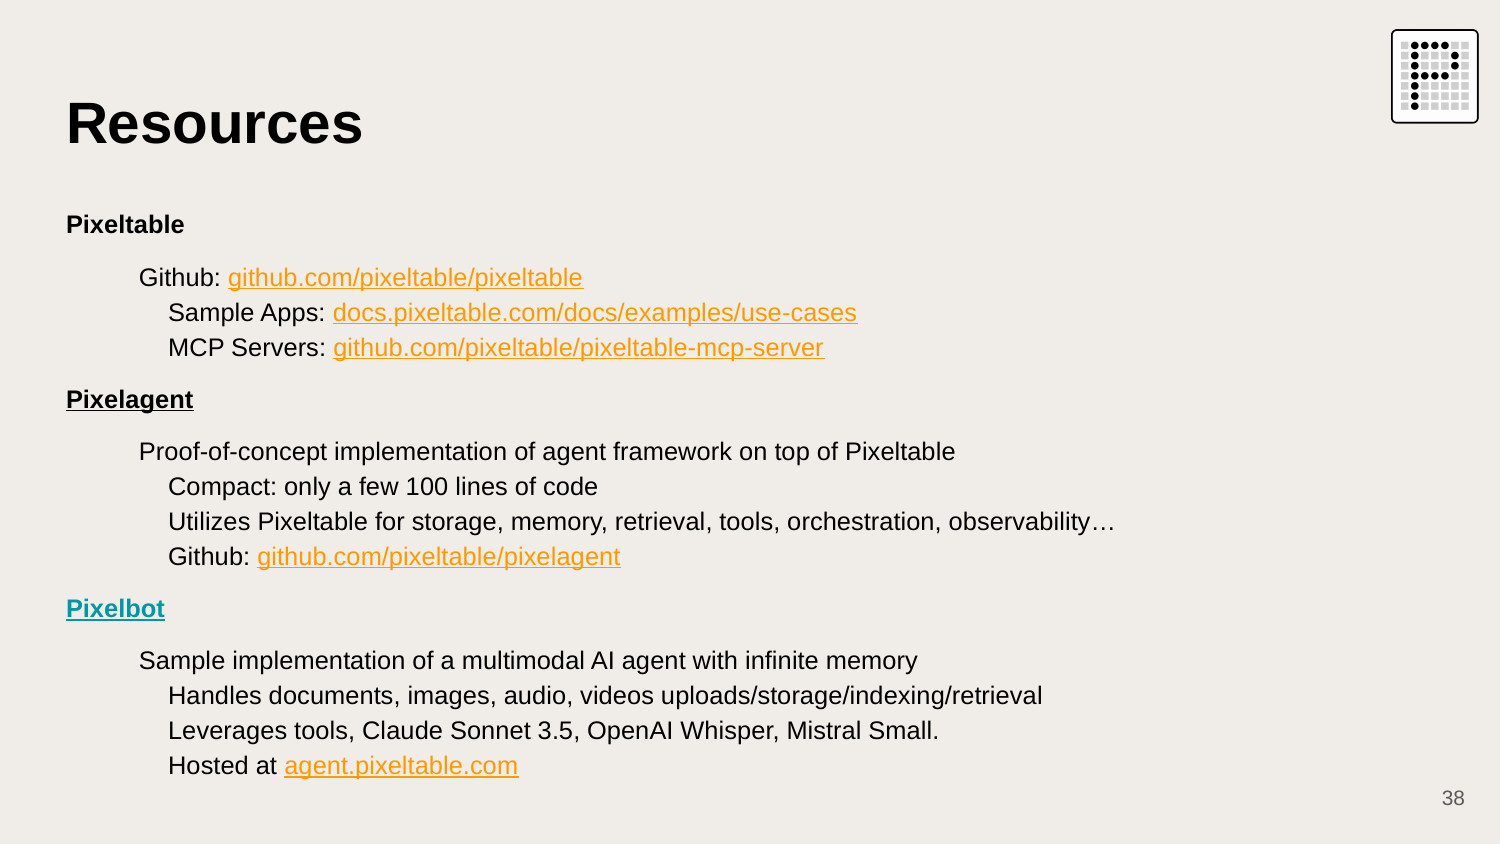

# Resources
Pixeltable
Github: github.com/pixeltable/pixeltable
	Sample Apps: docs.pixeltable.com/docs/examples/use-cases
	MCP Servers: github.com/pixeltable/pixeltable-mcp-server
Pixelagent
Proof-of-concept implementation of agent framework on top of Pixeltable
	Compact: only a few 100 lines of code
	Utilizes Pixeltable for storage, memory, retrieval, tools, orchestration, observability…
	Github: github.com/pixeltable/pixelagent
Pixelbot
Sample implementation of a multimodal AI agent with infinite memory
	Handles documents, images, audio, videos uploads/storage/indexing/retrieval
	Leverages tools, Claude Sonnet 3.5, OpenAI Whisper, Mistral Small.
	Hosted at agent.pixeltable.com
38